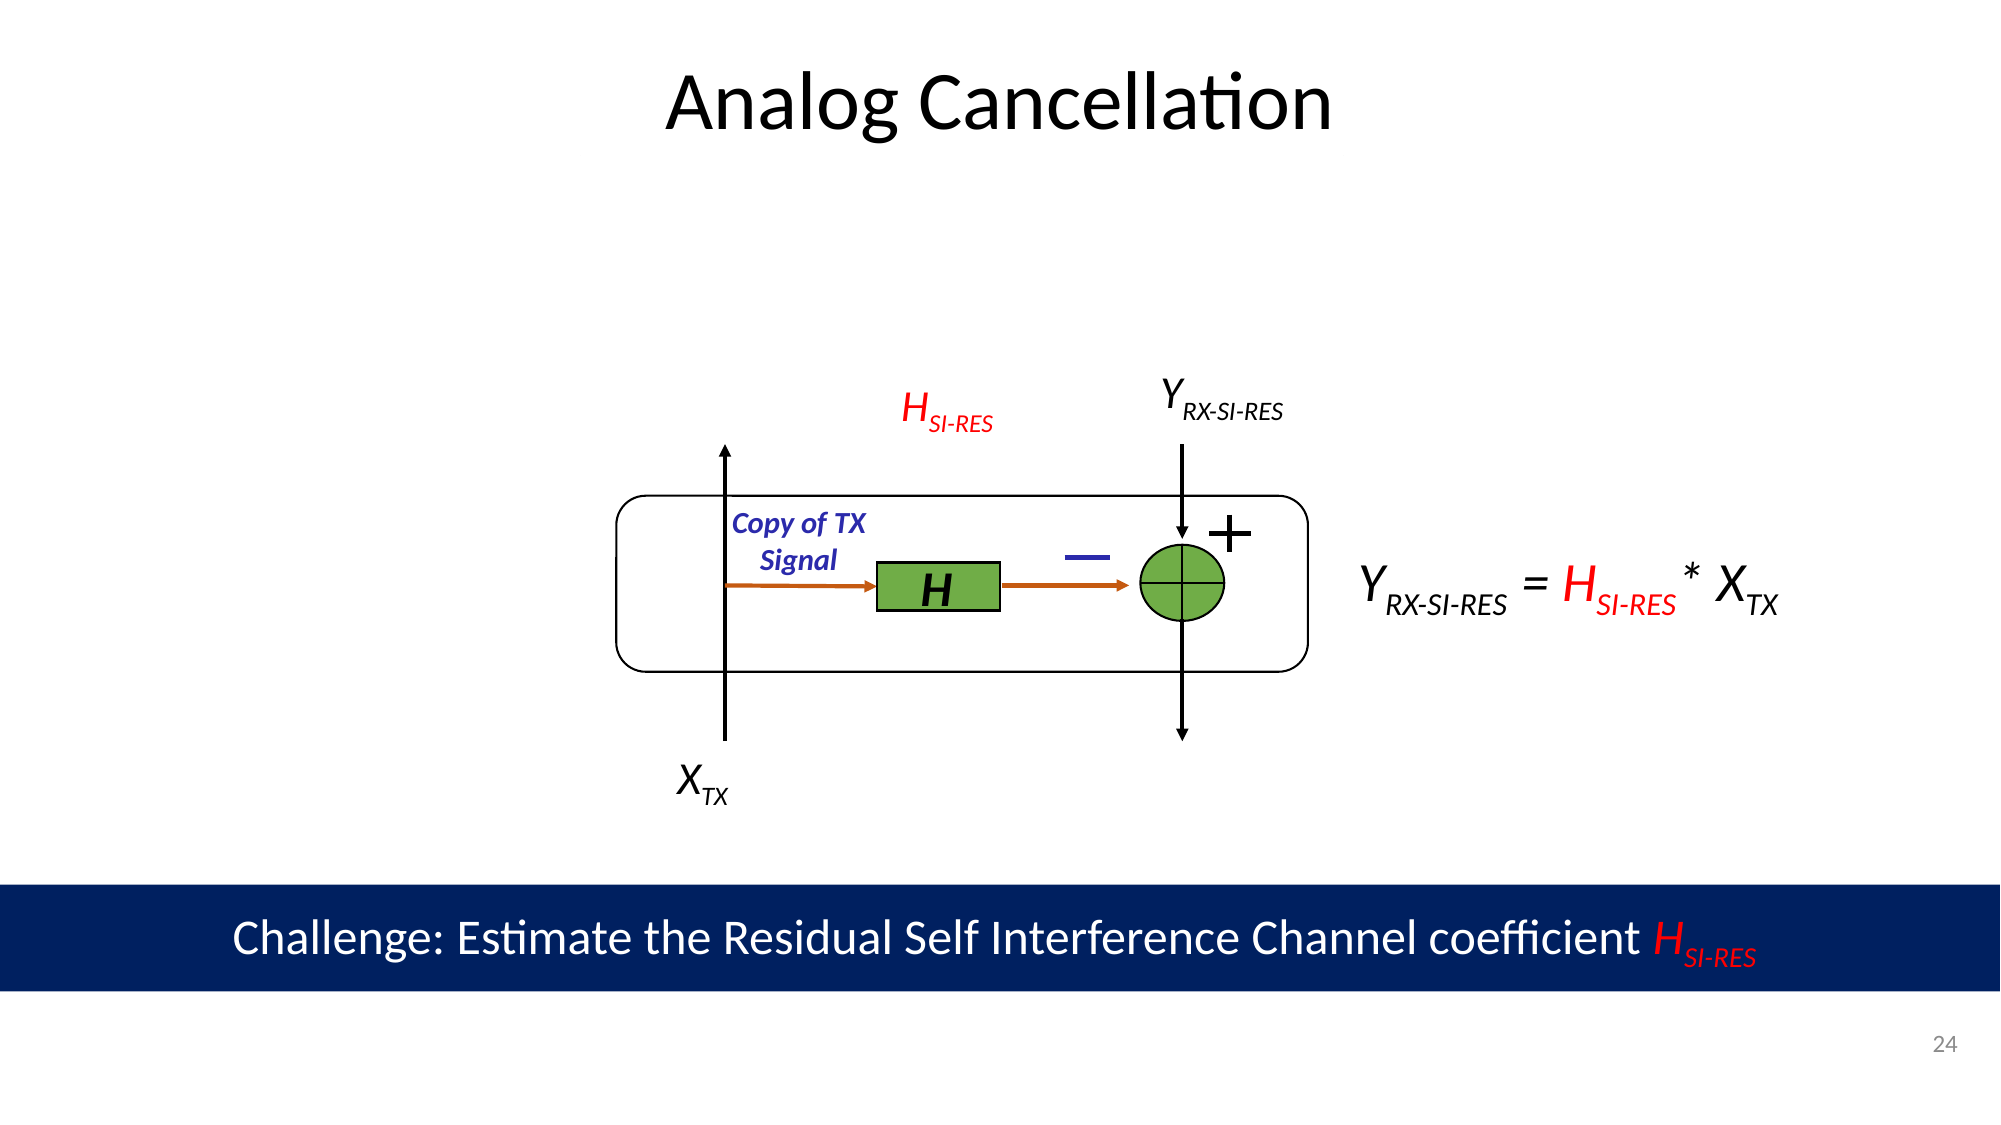

# Analog Cancellation

YRX-SI-RES
HSI-RES
Copy of TX Signal

YRX-SI-RES  = HSI-RES* XTX

H

XTX
Challenge: Estimate the Residual Self Interference Channel coefficient HSI-RES
24